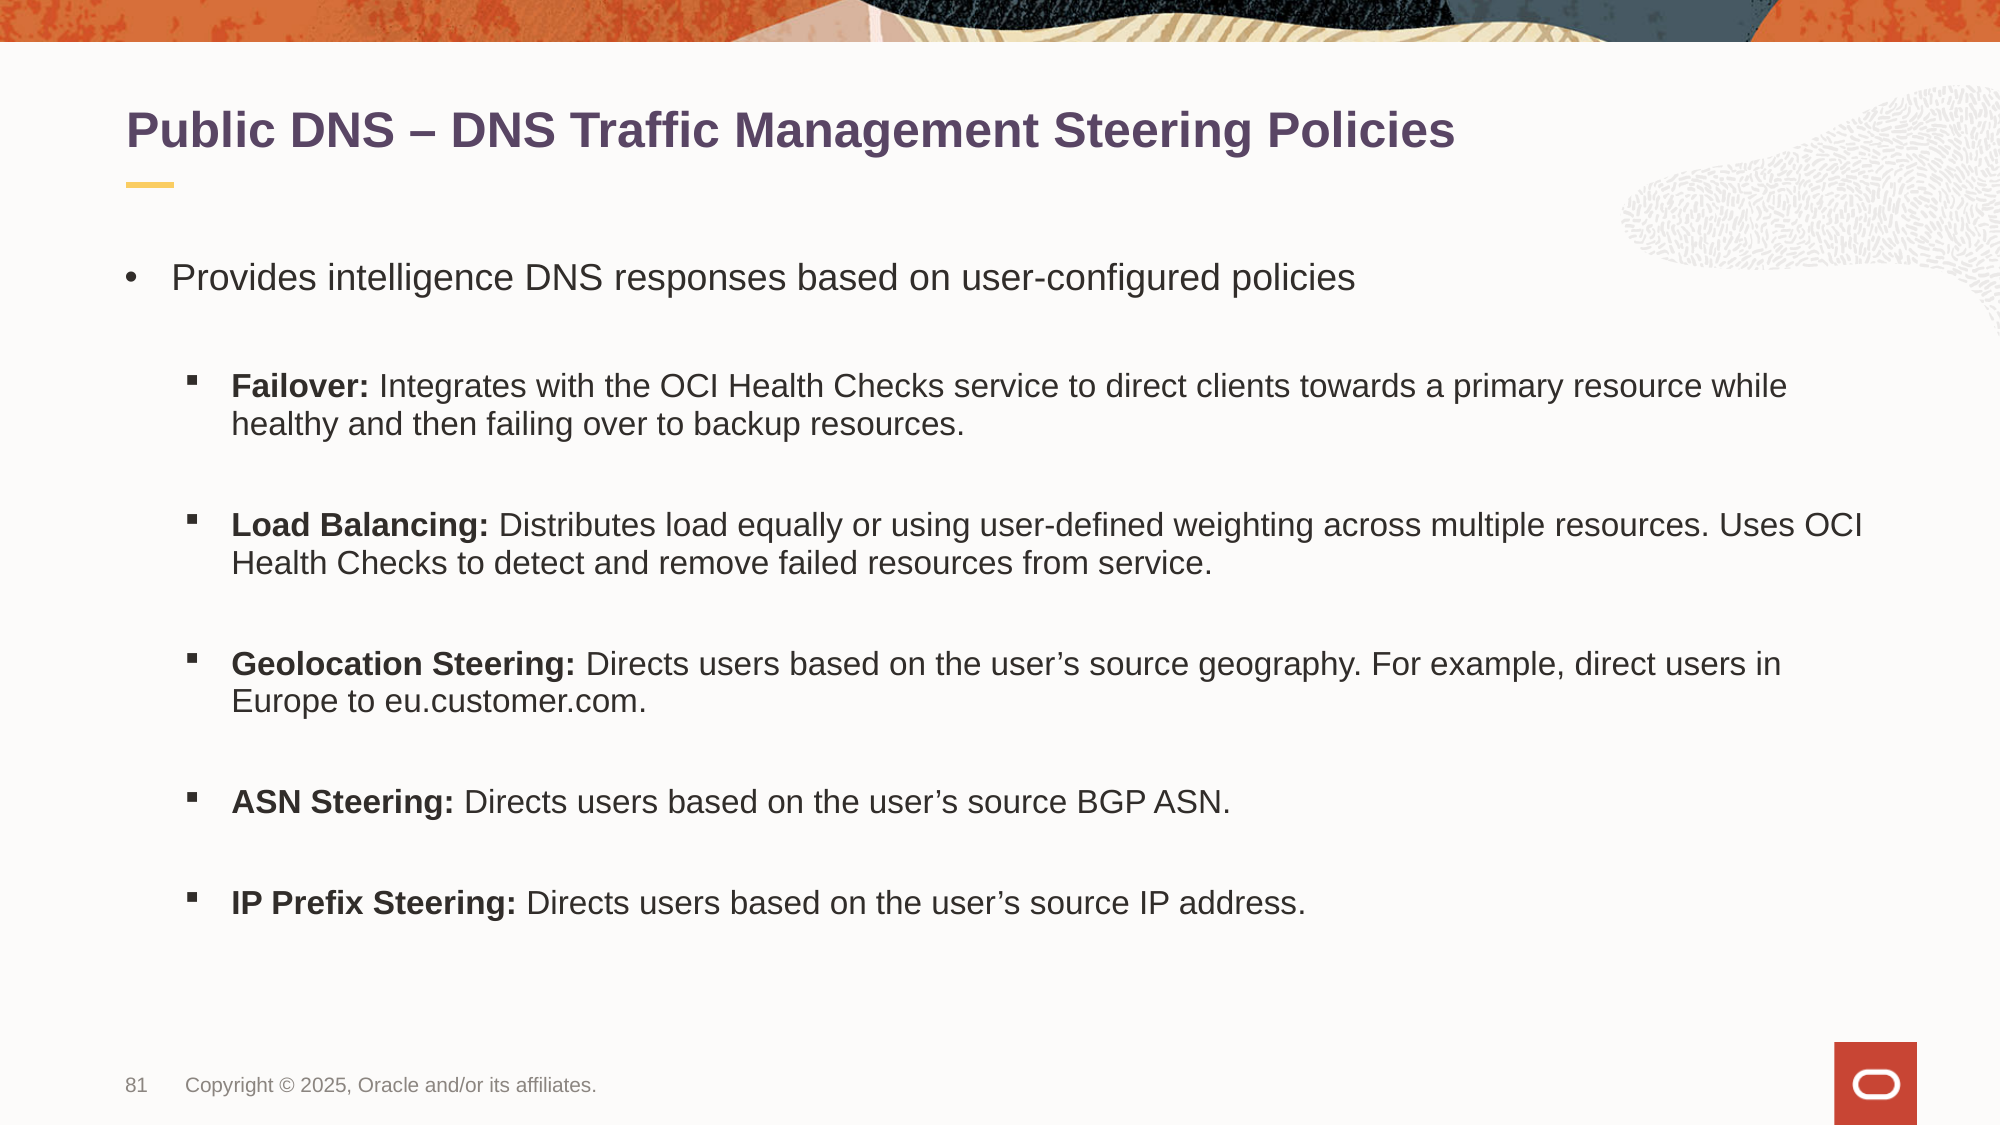

Public DNS – DNS Traffic Management Steering Policies
Provides intelligence DNS responses based on user-configured policies

Failover: Integrates with the OCI Health Checks service to direct clients towards a primary resource while healthy and then failing over to backup resources.

Load Balancing: Distributes load equally or using user-defined weighting across multiple resources. Uses OCI Health Checks to detect and remove failed resources from service.

Geolocation Steering: Directs users based on the user’s source geography. For example, direct users in Europe to eu.customer.com.

ASN Steering: Directs users based on the user’s source BGP ASN.

IP Prefix Steering: Directs users based on the user’s source IP address.
81
Copyright © 2025, Oracle and/or its affiliates.